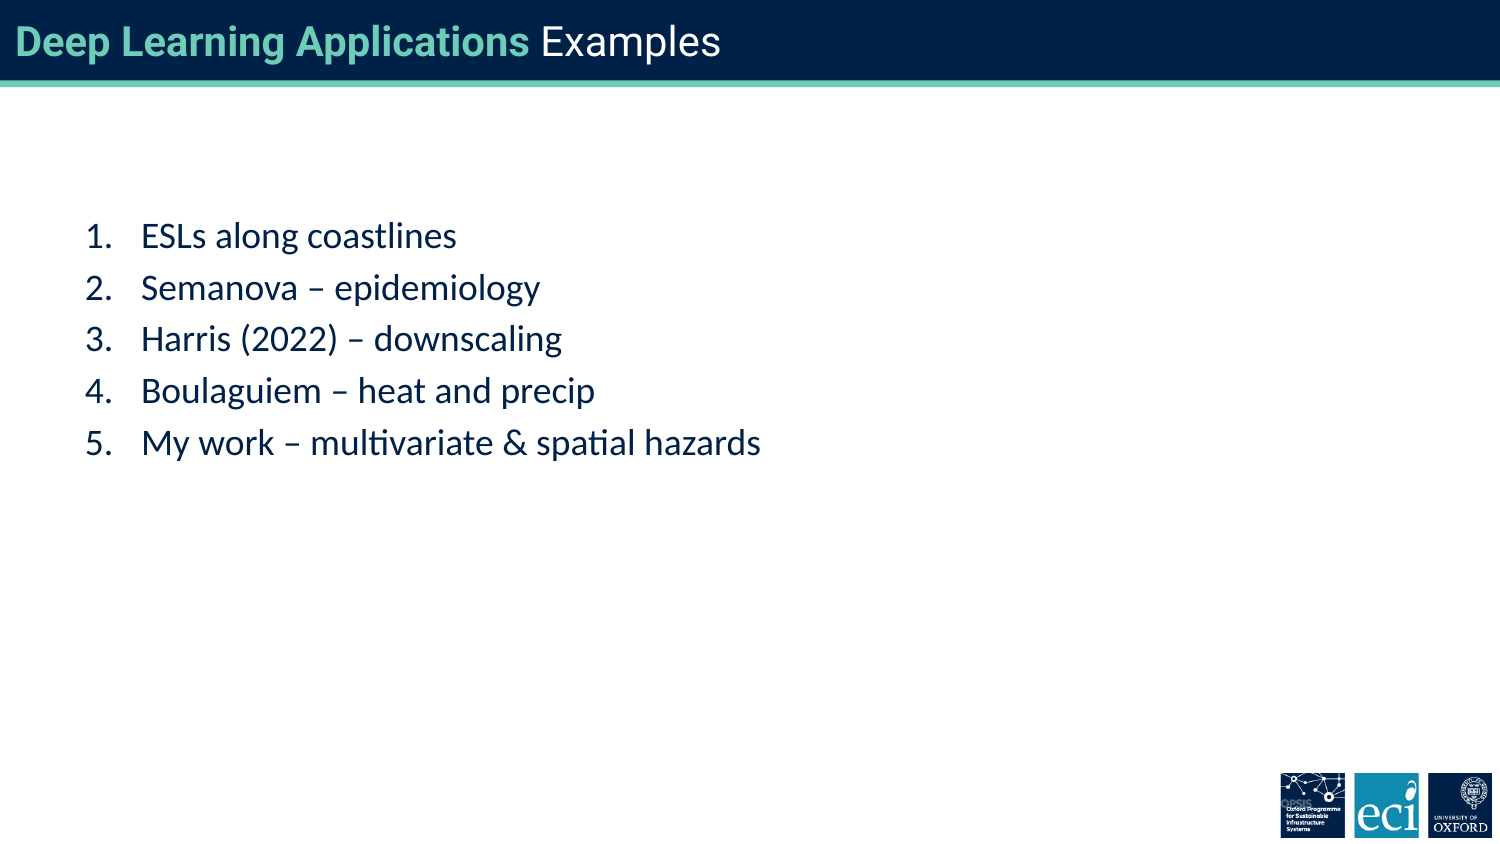

# Deep Learning Applications Examples
ESLs along coastlines
Semanova – epidemiology
Harris (2022) – downscaling
Boulaguiem – heat and precip
My work – multivariate & spatial hazards